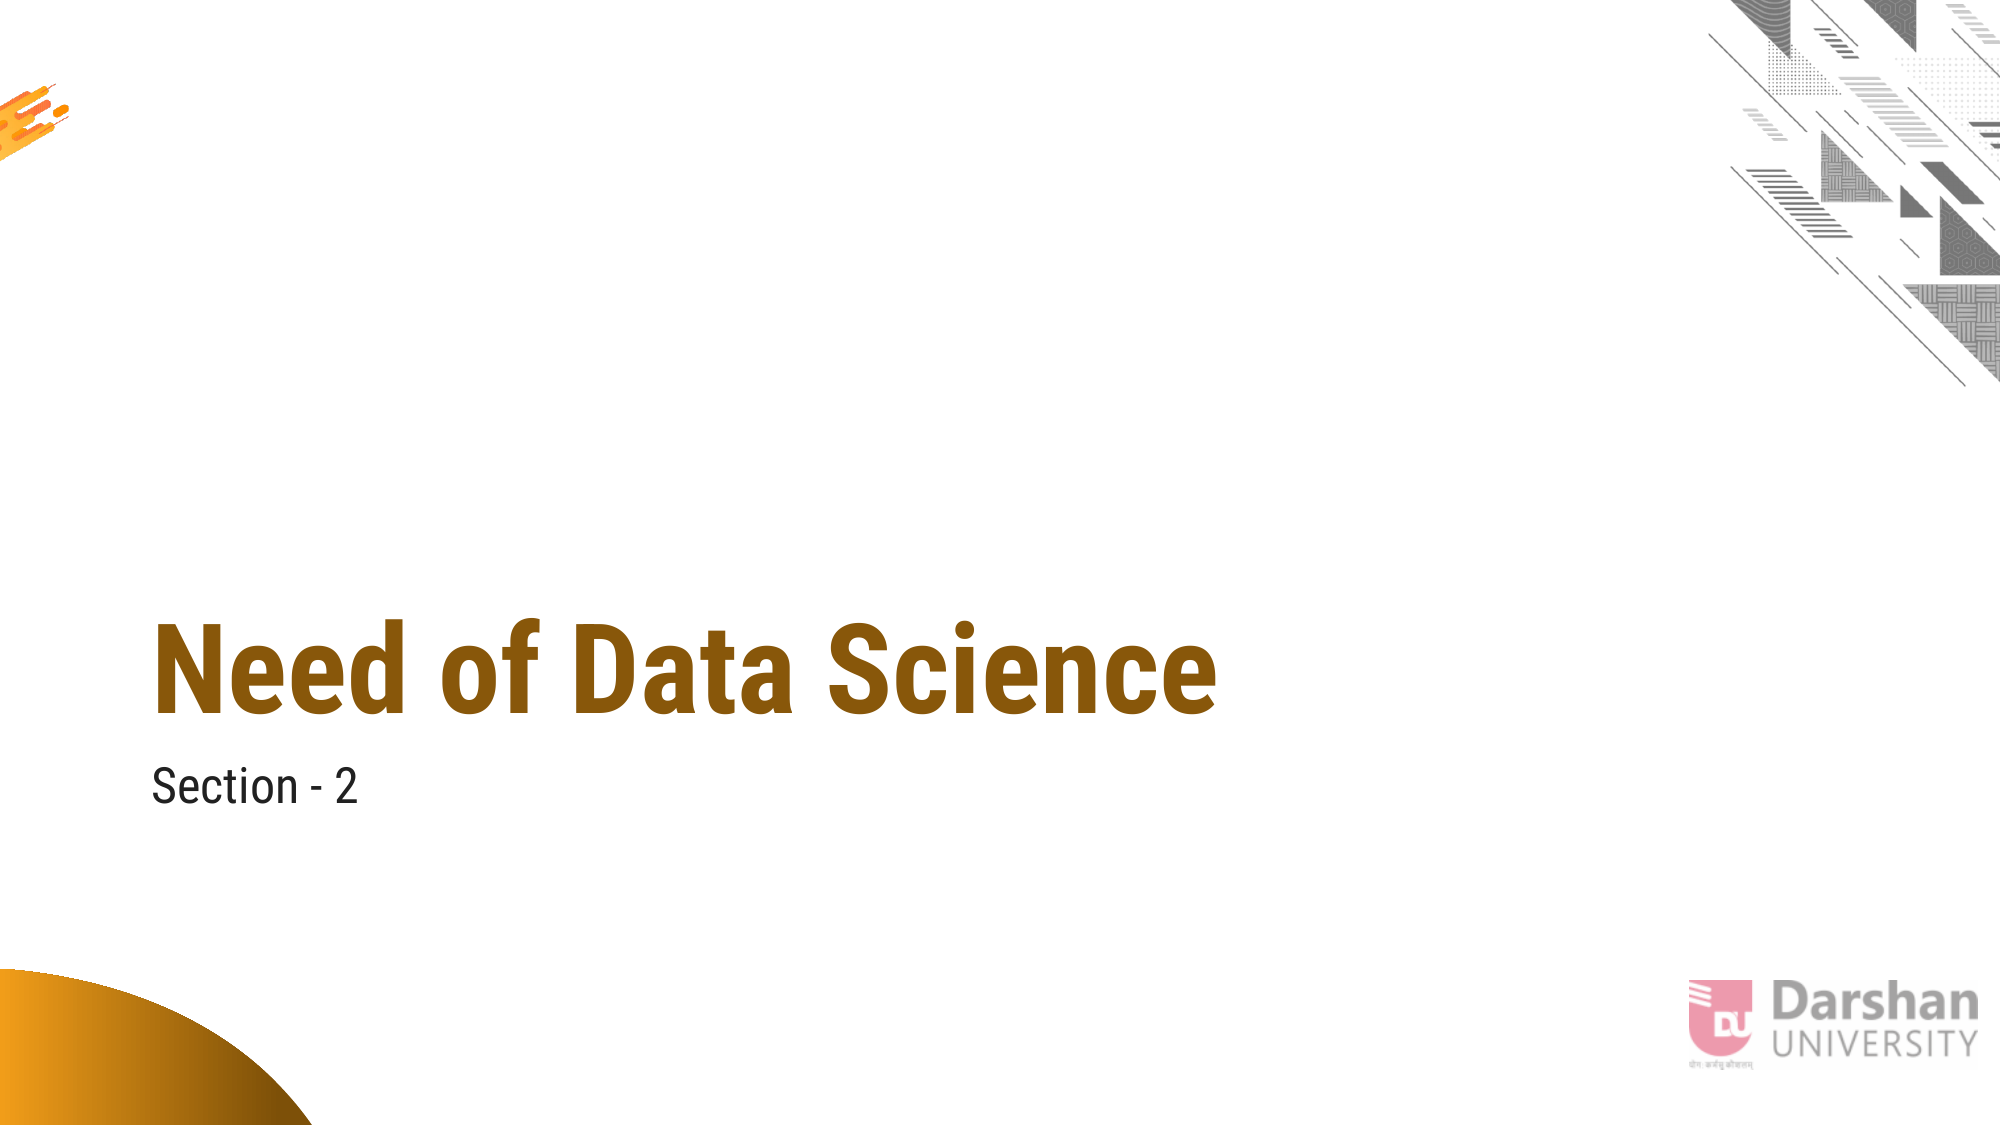

# Need of Data Science
Section - 2